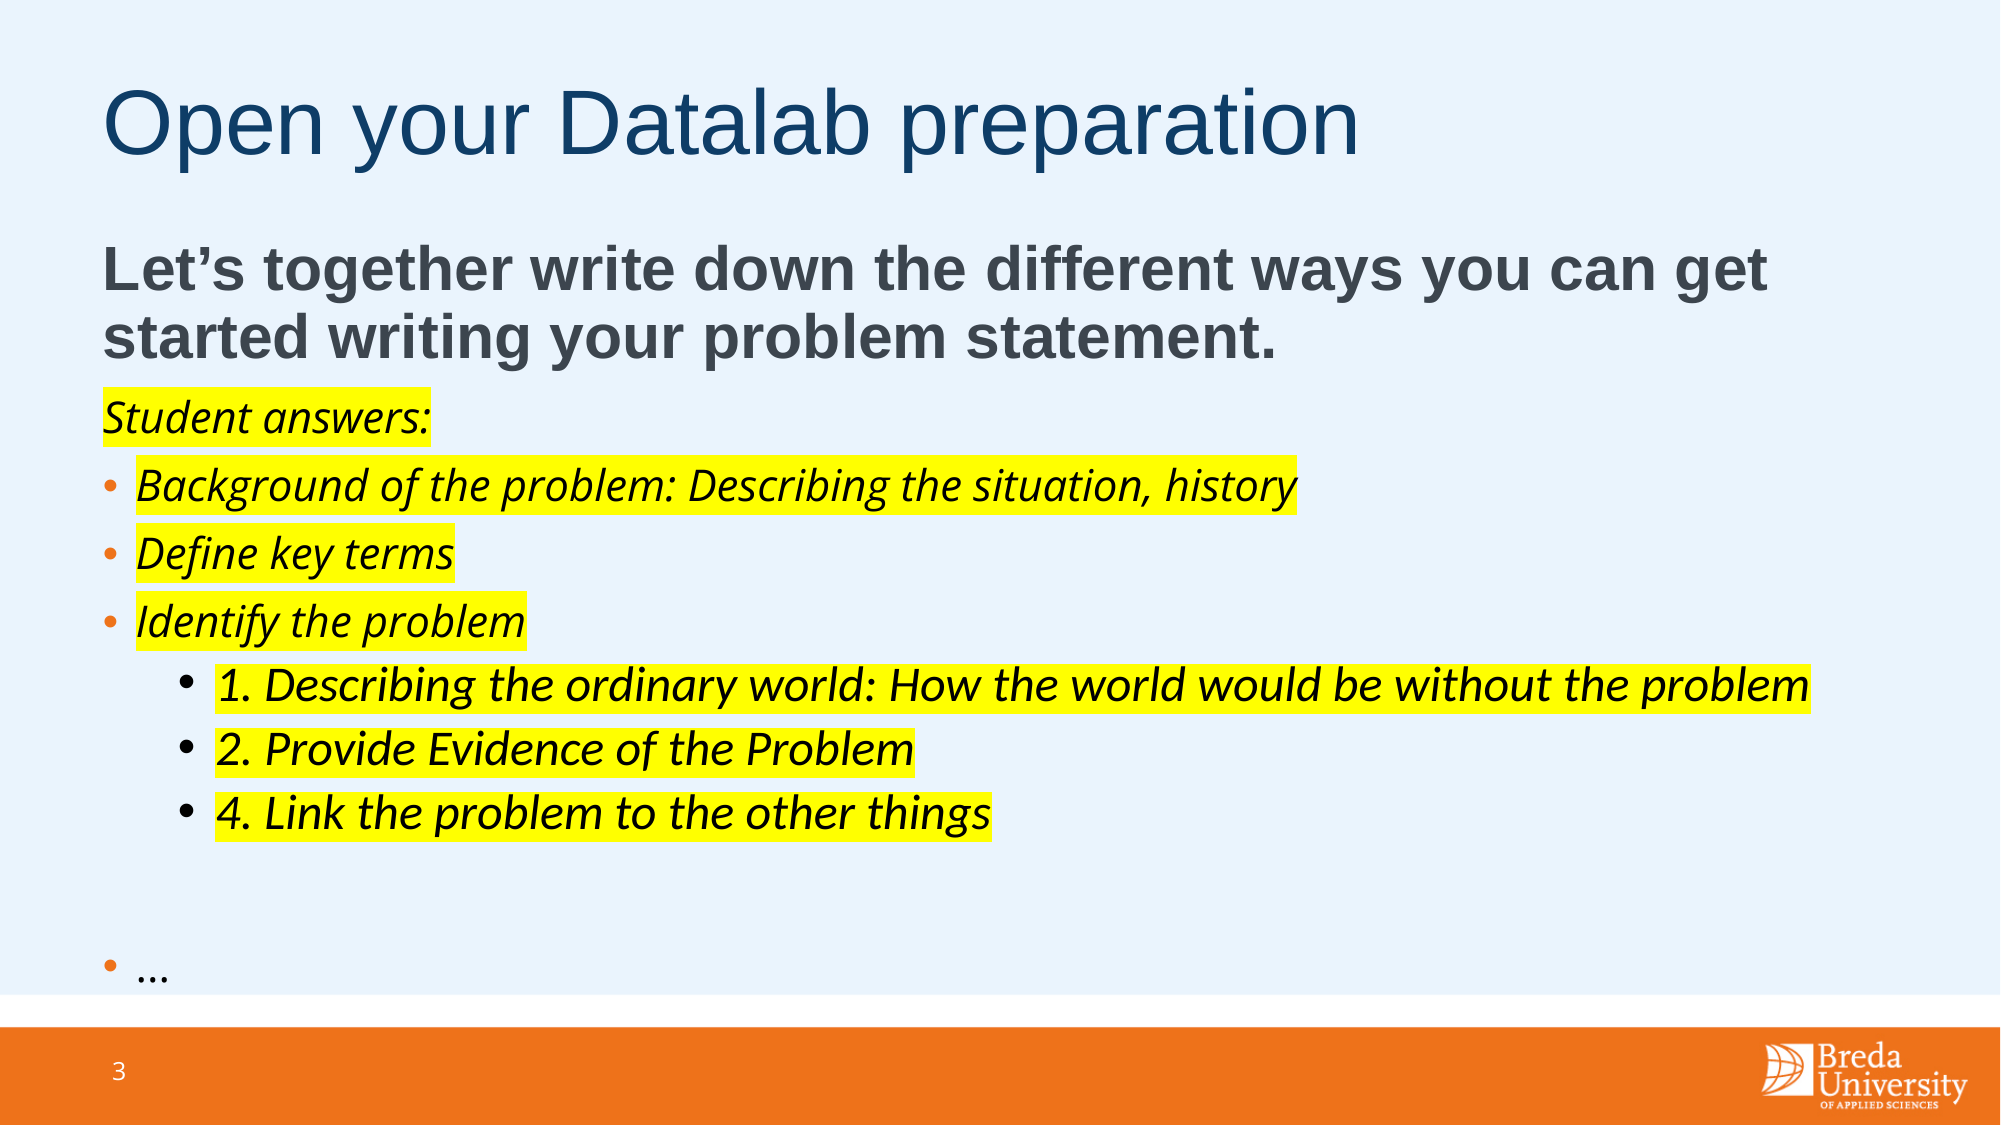

# Open your Datalab preparation
Let’s together write down the different ways you can get started writing your problem statement.

Student answers:
Background of the problem: Describing the situation, history
Define key terms
Identify the problem
1. Describing the ordinary world: How the world would be without the problem
2. Provide Evidence of the Problem
4. Link the problem to the other things

...
3